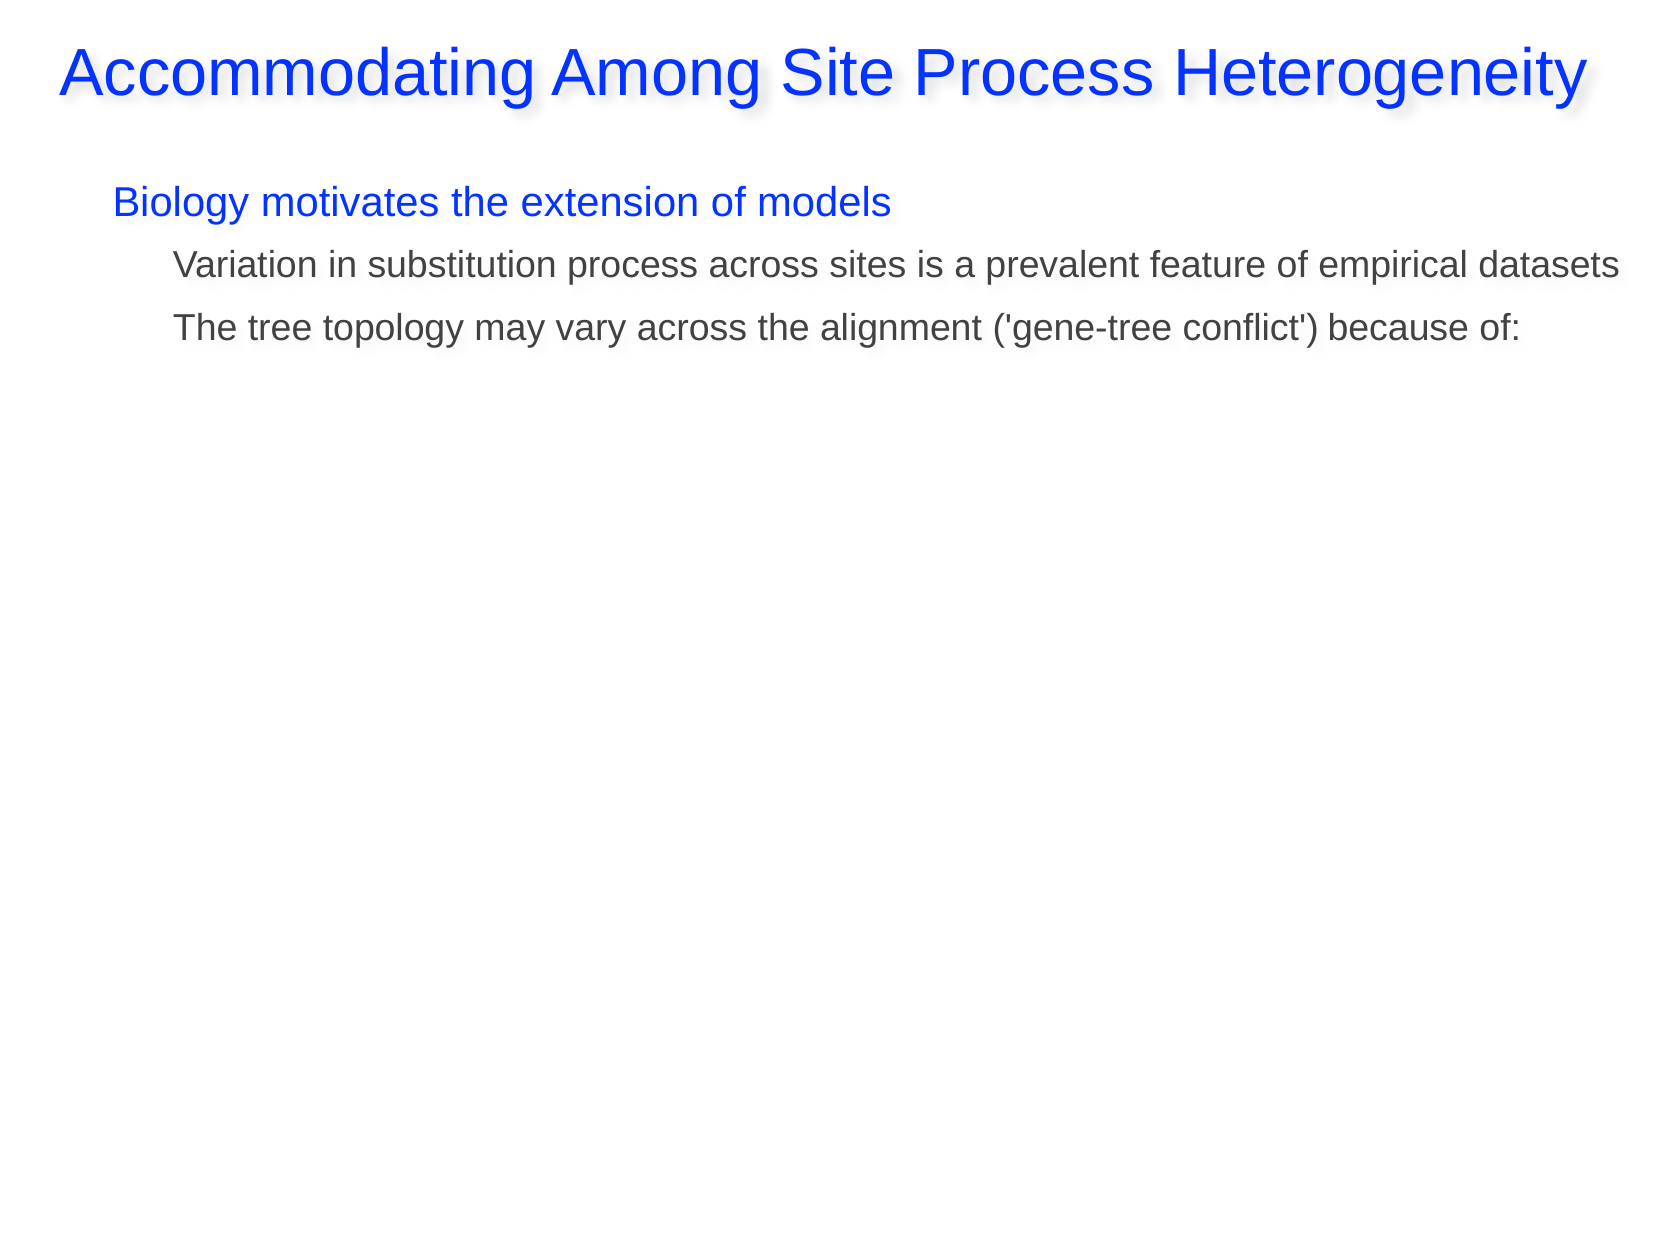

Accommodating Among Site Process Heterogeneity
Biology motivates the extension of models
Variation in substitution process across sites is a prevalent feature of empirical datasets
The tree topology may vary across the alignment ('gene-tree conflict') because of: